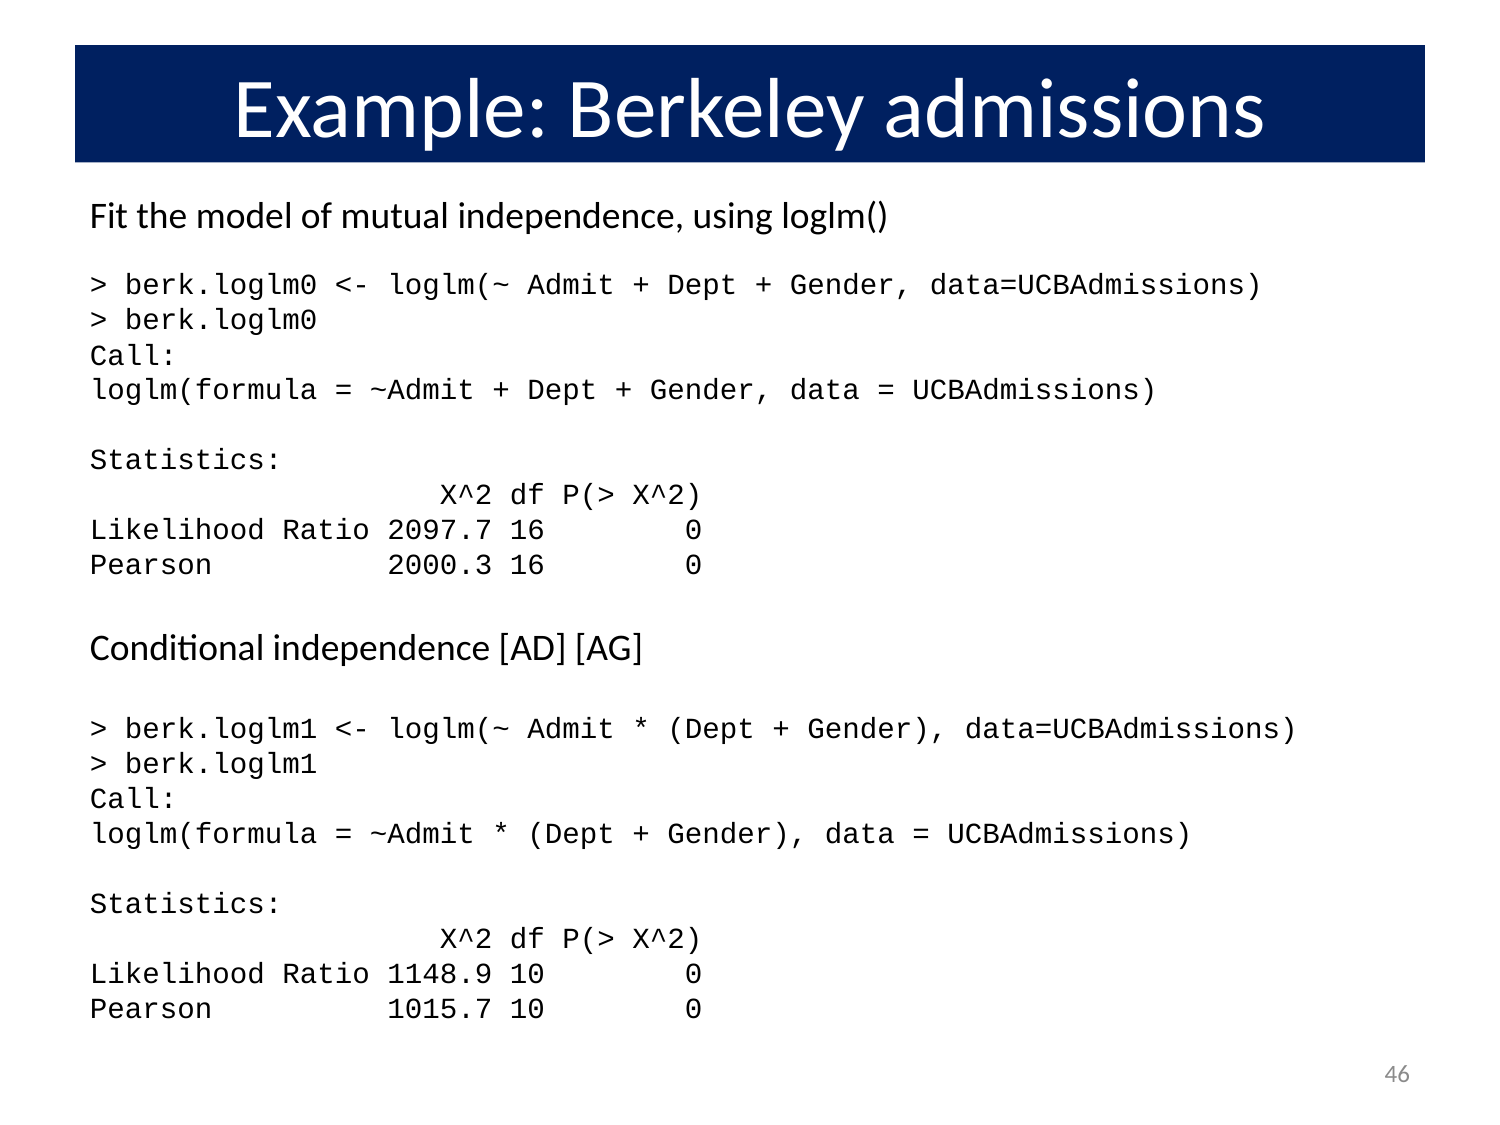

# Example: Berkeley admissions
Fit the model of mutual independence, using loglm()
> berk.loglm0 <- loglm(~ Admit + Dept + Gender, data=UCBAdmissions)
> berk.loglm0
Call:
loglm(formula = ~Admit + Dept + Gender, data = UCBAdmissions)

Statistics:
                    X^2 df P(> X^2)
Likelihood Ratio 2097.7 16        0
Pearson          2000.3 16        0
Conditional independence [AD] [AG]
> berk.loglm1 <- loglm(~ Admit * (Dept + Gender), data=UCBAdmissions)
> berk.loglm1
Call:
loglm(formula = ~Admit * (Dept + Gender), data = UCBAdmissions)

Statistics:
                    X^2 df P(> X^2)
Likelihood Ratio 1148.9 10        0
Pearson          1015.7 10        0
46